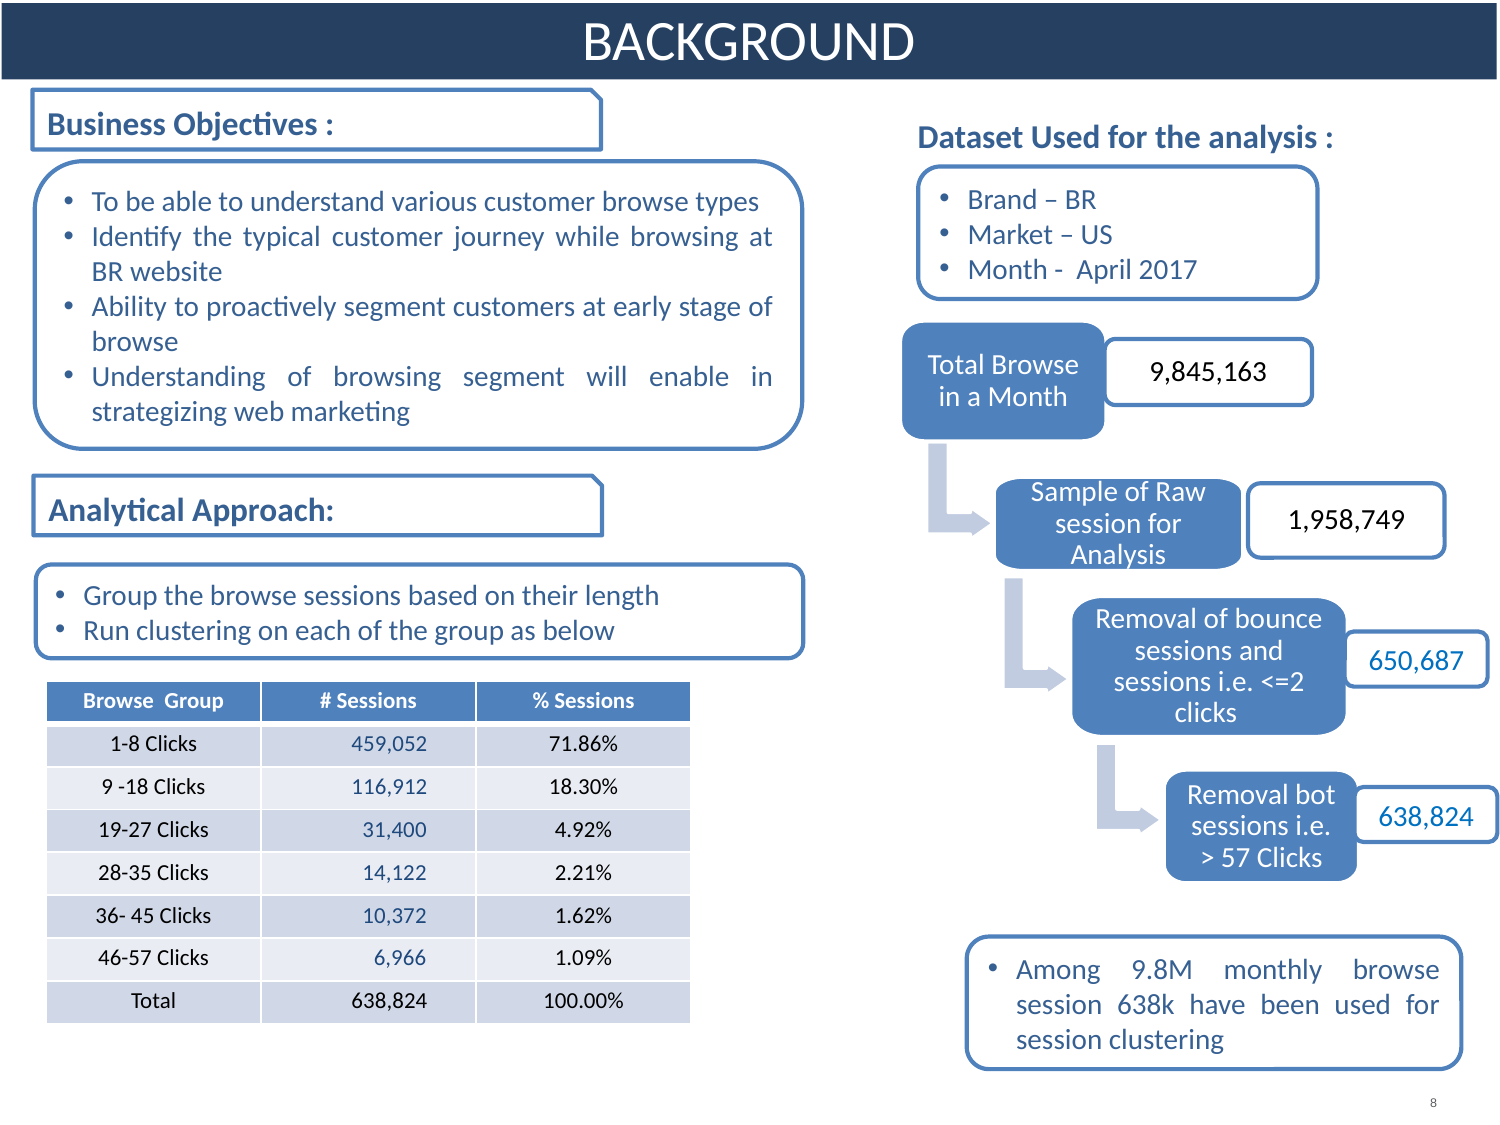

# BACKGROUND
Business Objectives :
Dataset Used for the analysis :

To be able to understand various customer browse types
Identify the typical customer journey while browsing at BR website
Ability to proactively segment customers at early stage of browse
Understanding of browsing segment will enable in strategizing web marketing
Brand – BR
Market – US
Month -  April 2017
Total Browse in a Month
9,845,163

Analytical Approach:
Sample of Raw session for Analysis
1,958,749
Group the browse sessions based on their length
Run clustering on each of the group as below
Removal of bounce sessions and sessions i.e. <=2 clicks

 650,687
| Browse Group | # Sessions | % Sessions |
| --- | --- | --- |
| 1-8 Clicks | 459,052 | 71.86% |
| 9 -18 Clicks | 116,912 | 18.30% |
| 19-27 Clicks | 31,400 | 4.92% |
| 28-35 Clicks | 14,122 | 2.21% |
| 36- 45 Clicks | 10,372 | 1.62% |
| 46-57 Clicks | 6,966 | 1.09% |
| Total | 638,824 | 100.00% |

Removal bot sessions i.e. > 57 Clicks
 638,824
Among 9.8M monthly browse session 638k have been used for session clustering